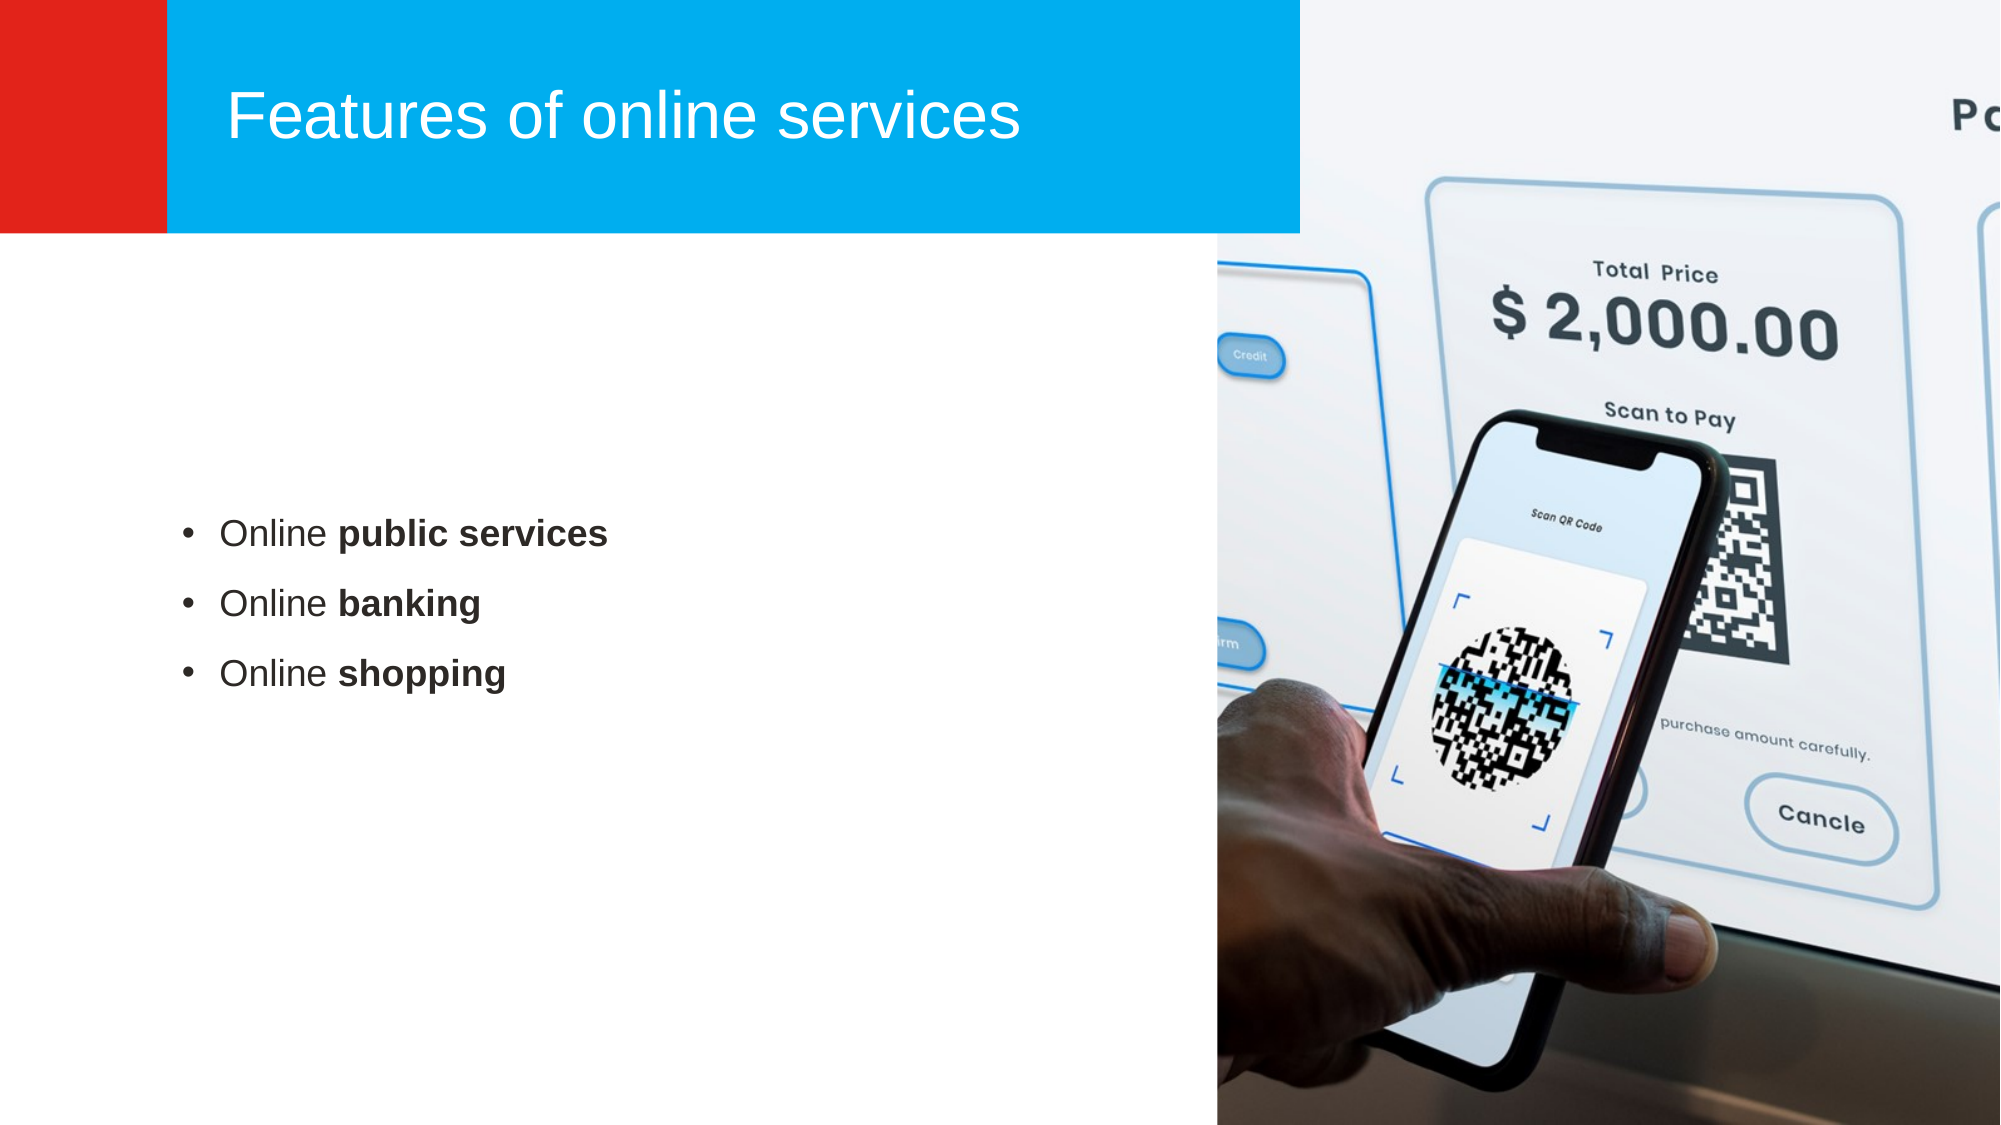

Features of online services
Online public services
Online banking
Online shopping